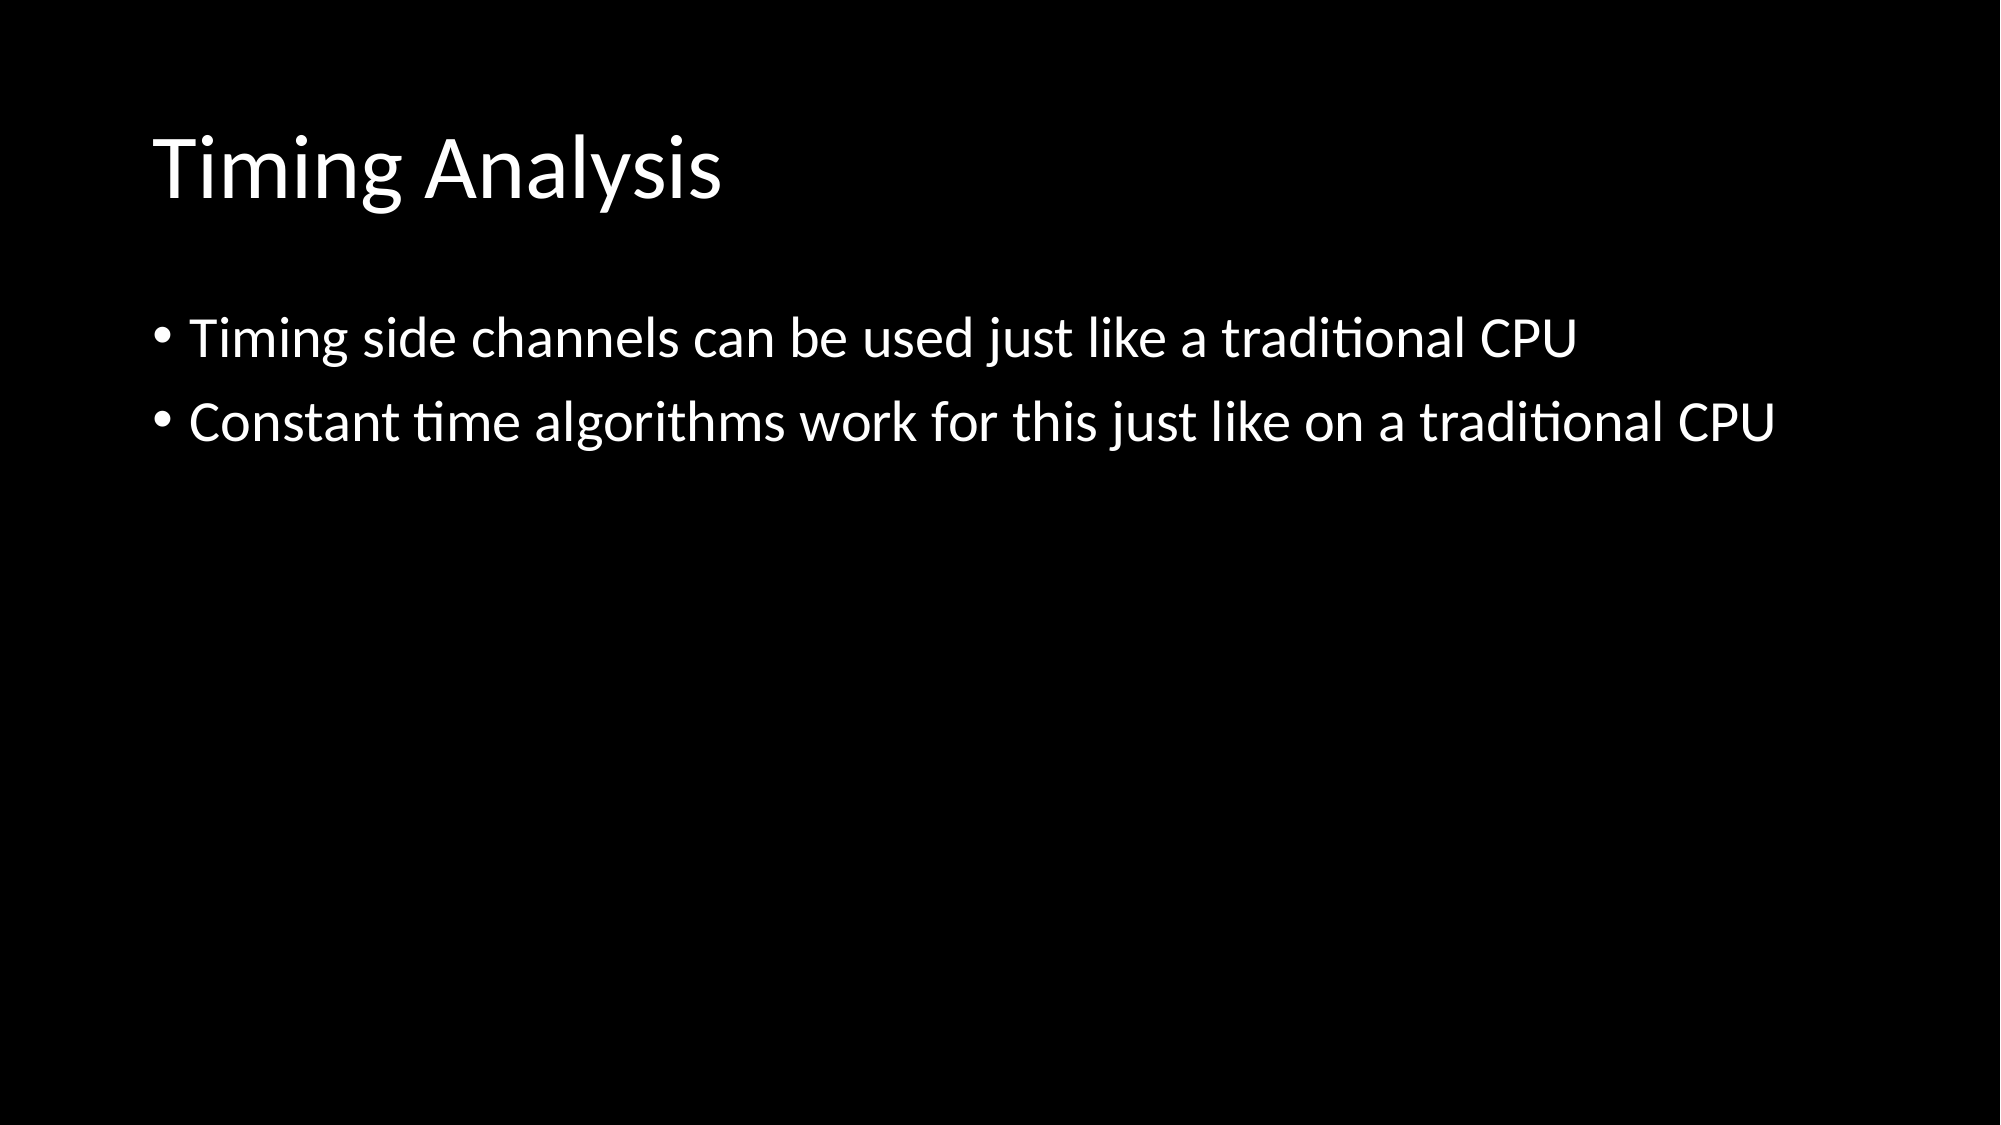

# Timing Analysis
Timing side channels can be used just like a traditional CPU
Constant time algorithms work for this just like on a traditional CPU